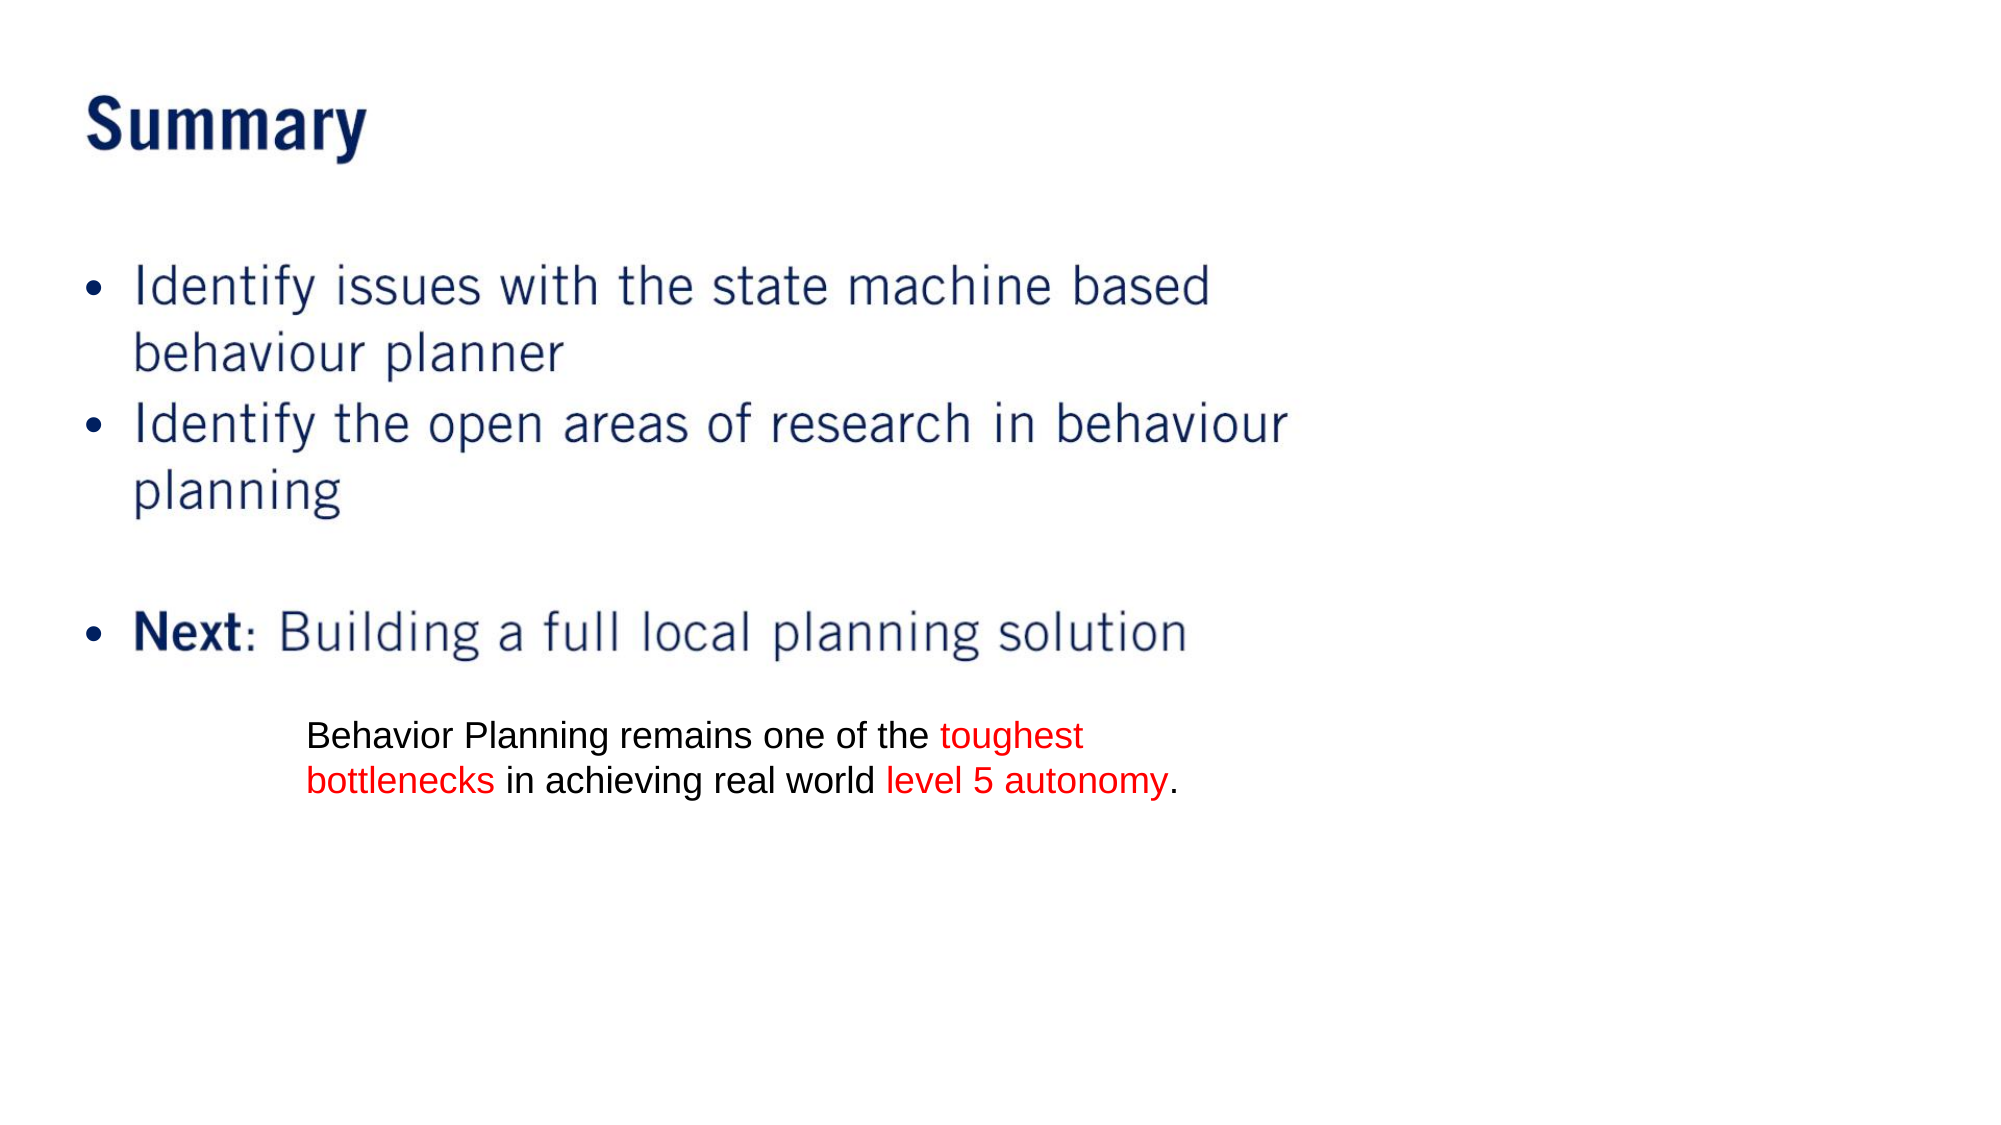

•
•
•
Behavior Planning remains one of the toughest bottlenecks in achieving real world level 5 autonomy.